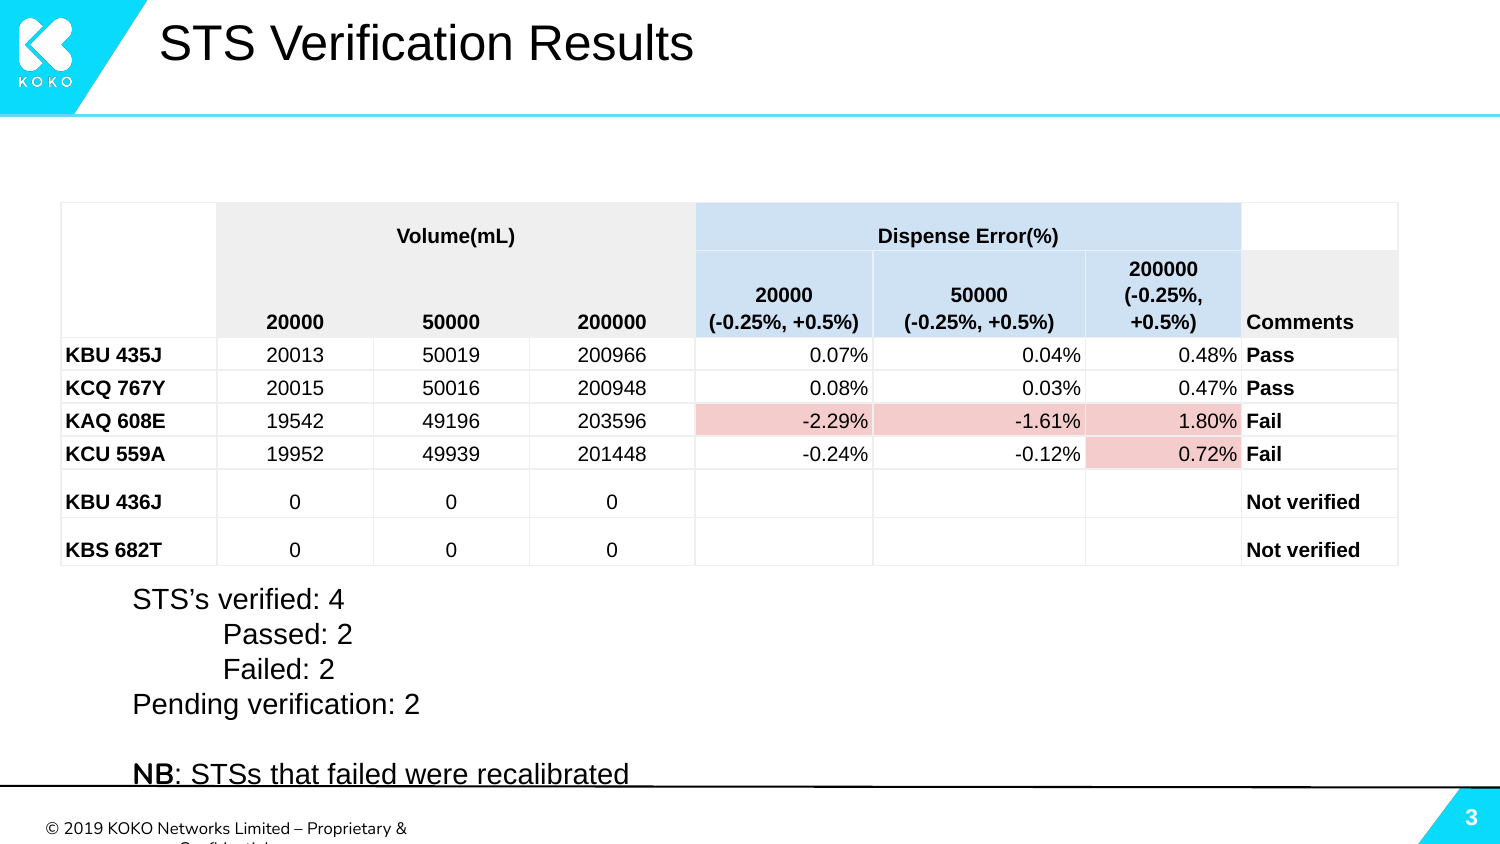

# STS Verification Results
|  | Volume(mL) |  |  | Dispense Error(%) |  |  |  |
| --- | --- | --- | --- | --- | --- | --- | --- |
|  | 20000 | 50000 | 200000 | 20000 (-0.25%, +0.5%) | 50000 (-0.25%, +0.5%) | 200000 (-0.25%, +0.5%) | Comments |
| KBU 435J | 20013 | 50019 | 200966 | 0.07% | 0.04% | 0.48% | Pass |
| KCQ 767Y | 20015 | 50016 | 200948 | 0.08% | 0.03% | 0.47% | Pass |
| KAQ 608E | 19542 | 49196 | 203596 | -2.29% | -1.61% | 1.80% | Fail |
| KCU 559A | 19952 | 49939 | 201448 | -0.24% | -0.12% | 0.72% | Fail |
| KBU 436J | 0 | 0 | 0 |  |  |  | Not verified |
| KBS 682T | 0 | 0 | 0 |  |  |  | Not verified |
STS’s verified: 4
           Passed: 2
           Failed: 2
Pending verification: 2

NB: STSs that failed were recalibrated
3